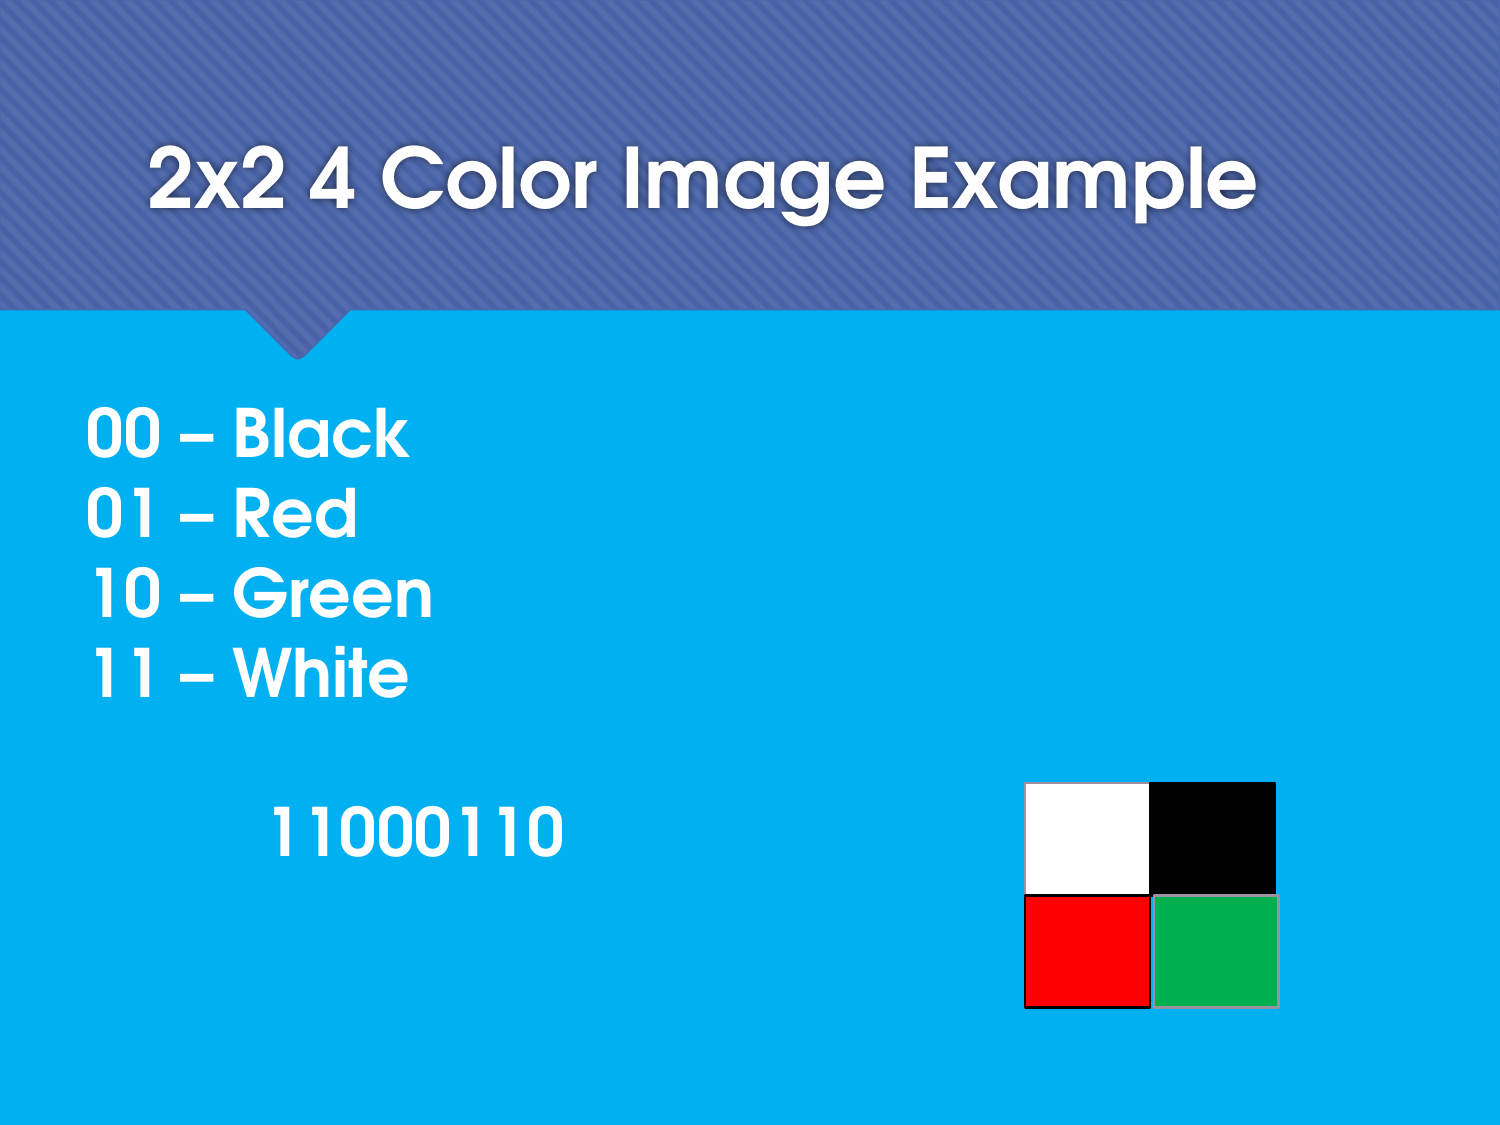

# 2x2 4 Color Image Example
00 – Black
01 – Red
10 – Green
11 – White
11000110